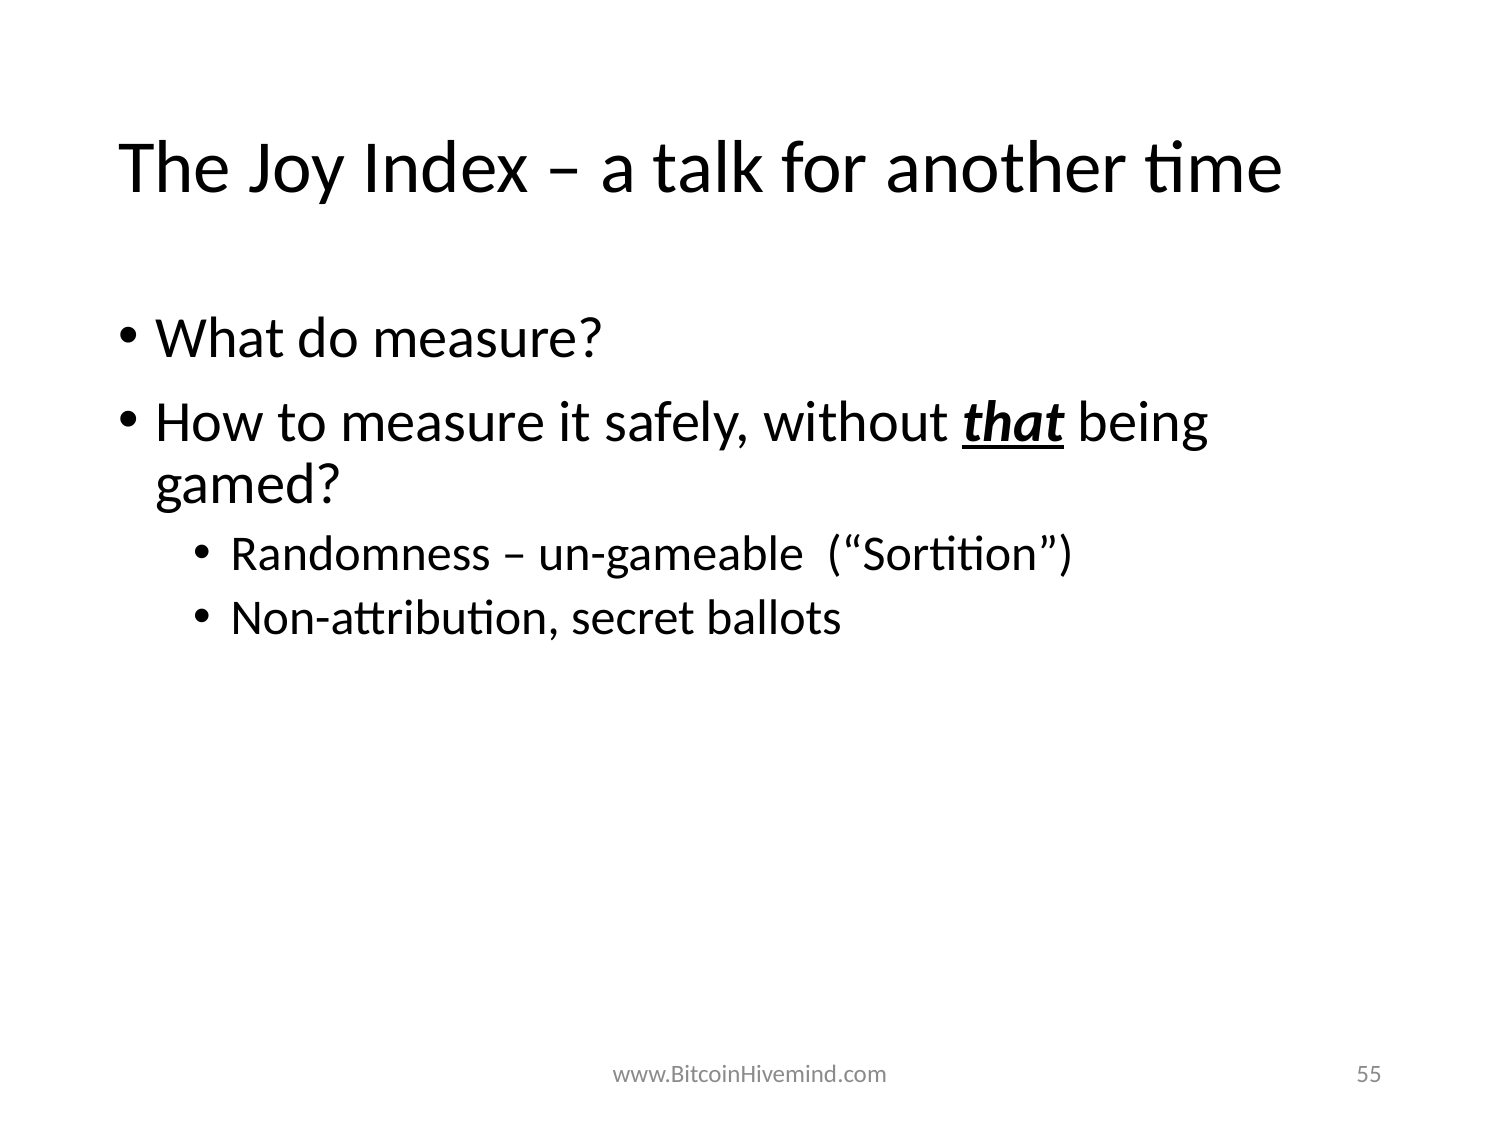

# The Joy Index – a talk for another time
What do measure?
How to measure it safely, without that being gamed?
Randomness – un-gameable  (“Sortition”)
Non-attribution, secret ballots
www.BitcoinHivemind.com
55